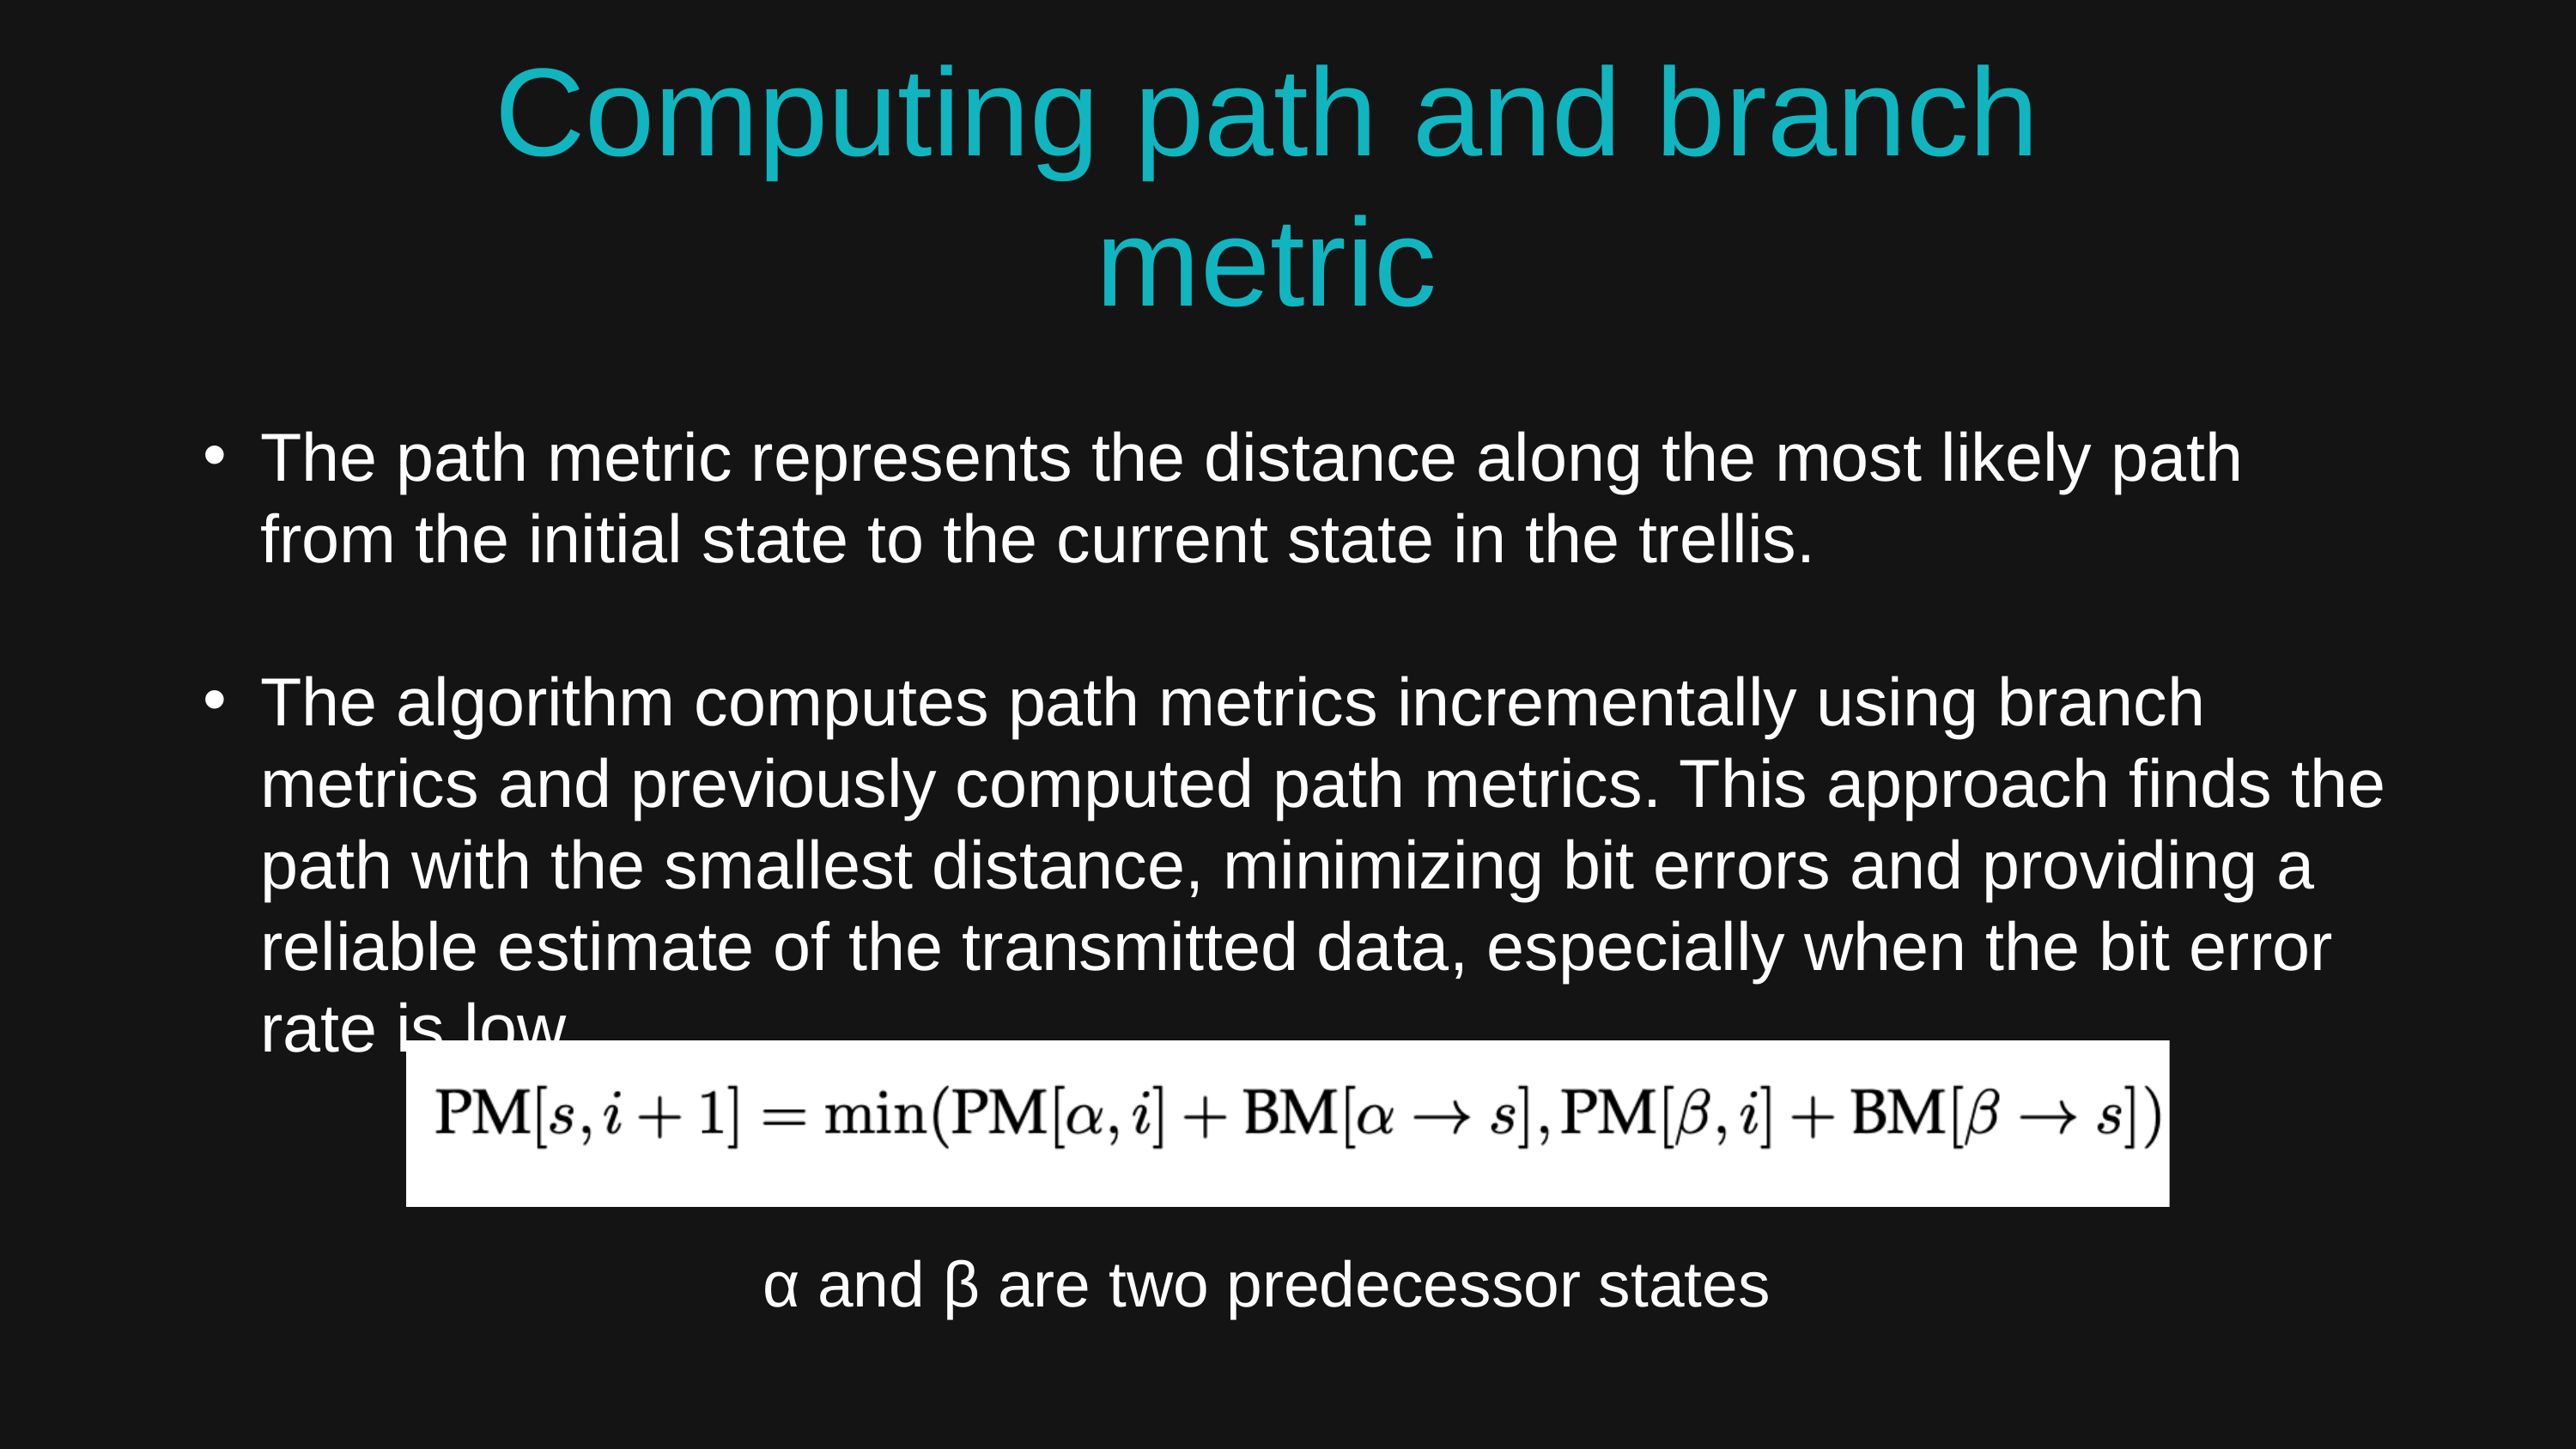

Computing path and branch metric
The path metric represents the distance along the most likely path from the initial state to the current state in the trellis.

The algorithm computes path metrics incrementally using branch metrics and previously computed path metrics. This approach finds the path with the smallest distance, minimizing bit errors and providing a reliable estimate of the transmitted data, especially when the bit error rate is low.

α and β are two predecessor states